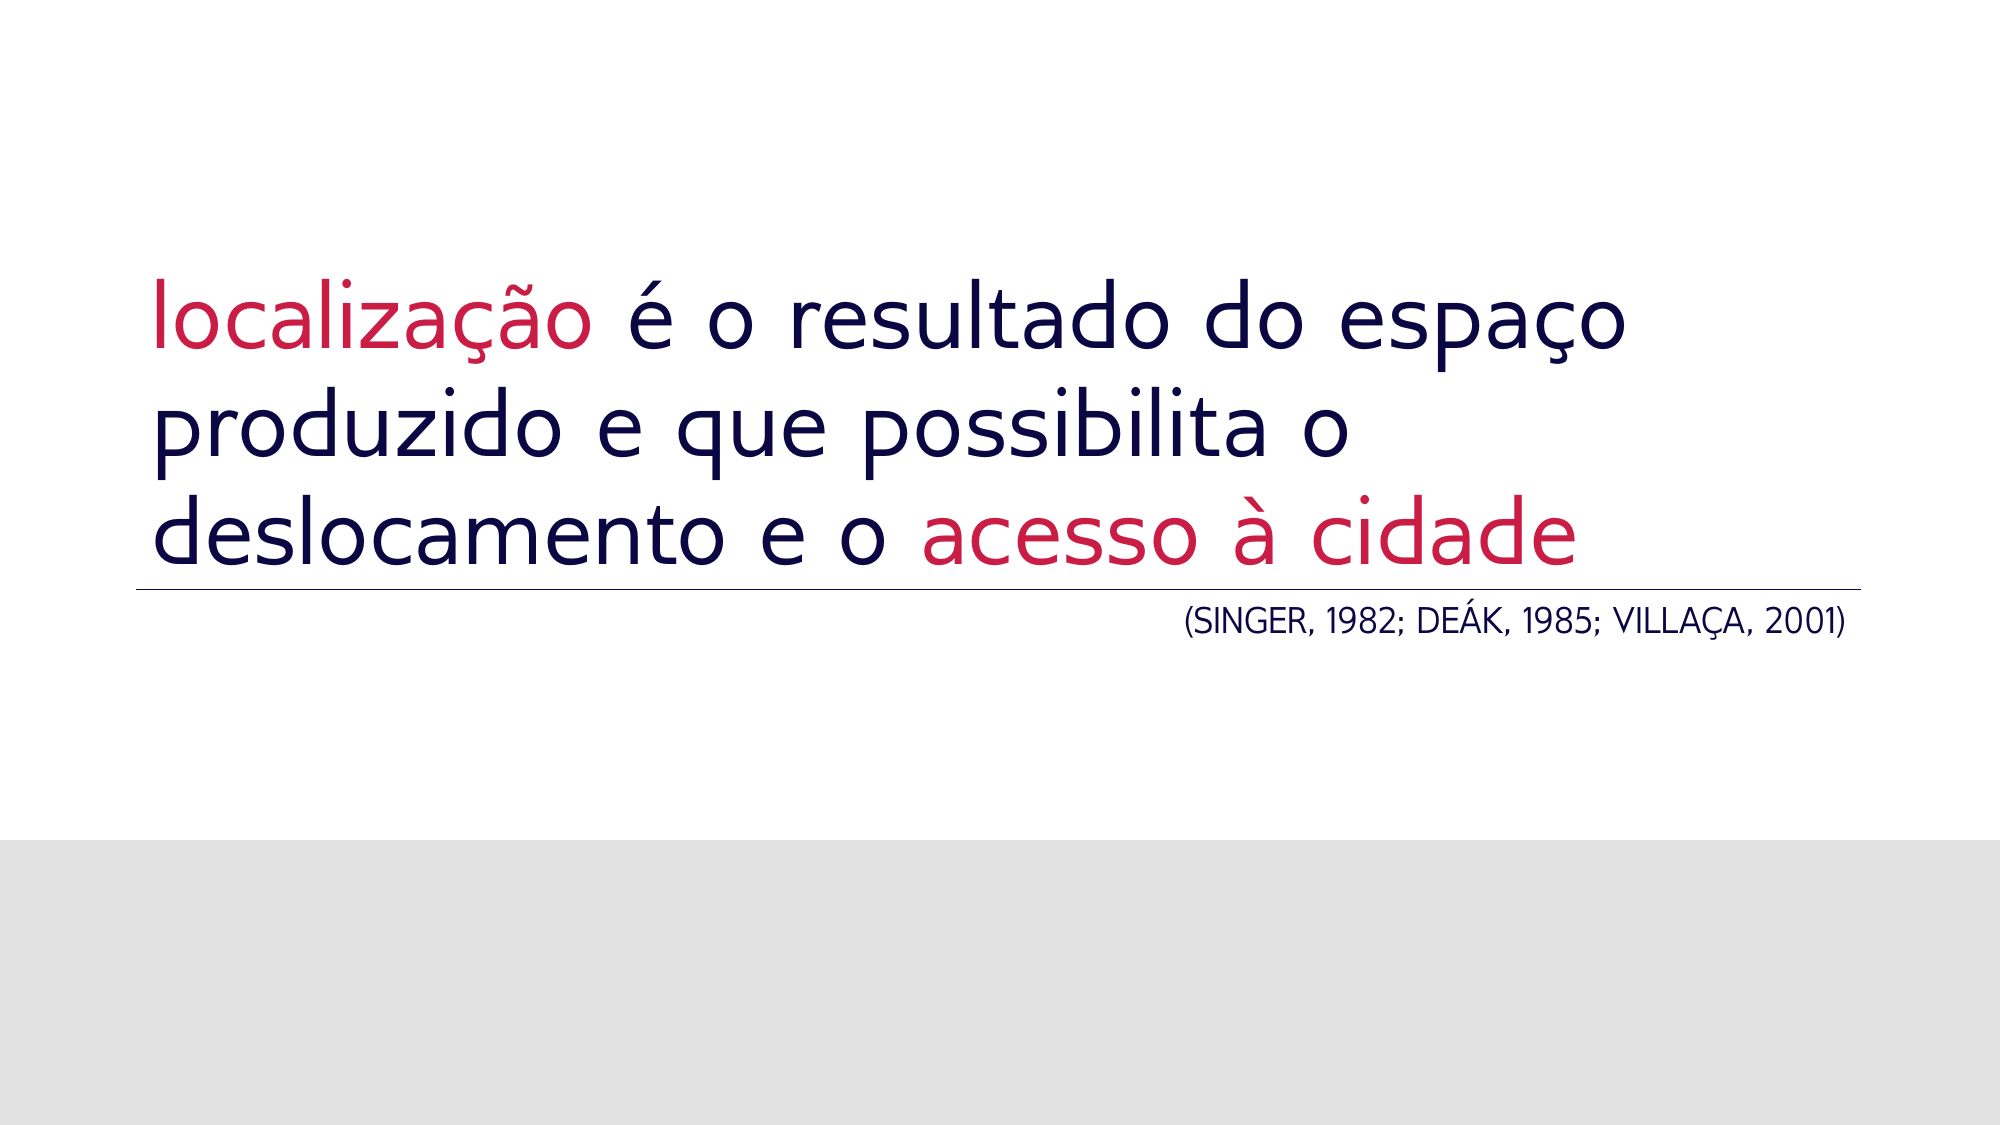

# localização é o resultado do espaço produzido e que possibilita o deslocamento e o acesso à cidade
(SINGER, 1982; DEÁK, 1985; VILLAÇA, 2001)